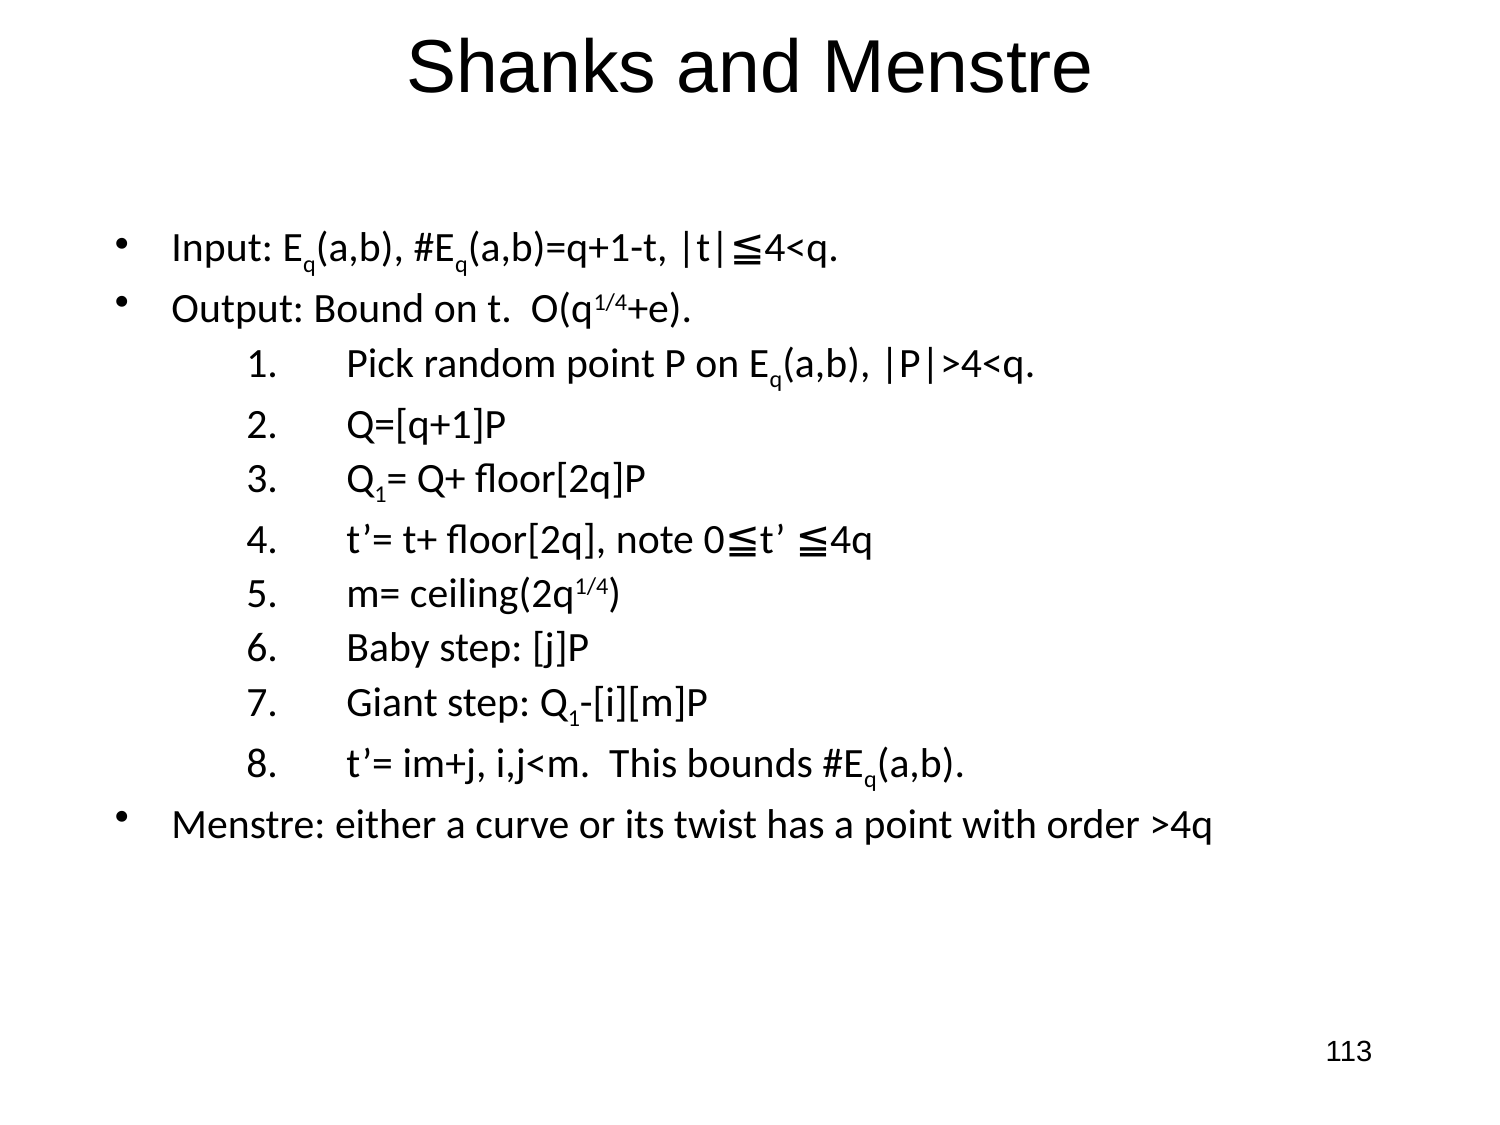

# Shanks and Menstre
Input: Eq(a,b), #Eq(a,b)=q+1-t, |t|≦4<q.
Output: Bound on t.  O(q1/4+e).
Pick random point P on Eq(a,b), |P|>4<q.
Q=[q+1]P
Q1= Q+ floor[2q]P
t’= t+ floor[2q], note 0≦t’ ≦4q
m= ceiling(2q1/4)
Baby step: [j]P
Giant step: Q1-[i][m]P
t’= im+j, i,j<m.  This bounds #Eq(a,b).
Menstre: either a curve or its twist has a point with order >4q

113